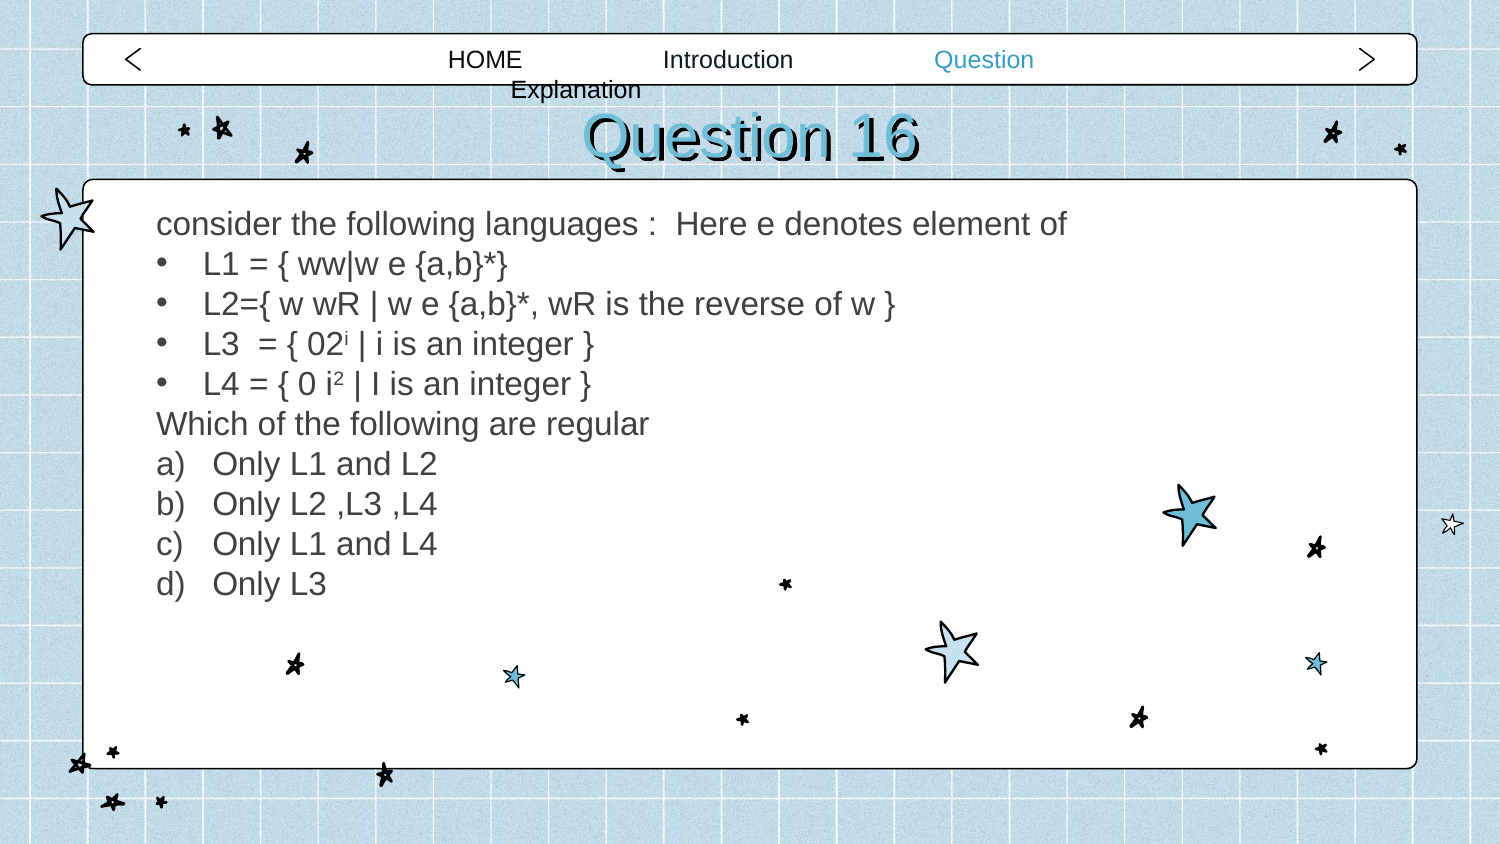

HOME                    Introduction                    Question                    Explanation

# Question 16

consider the following languages :  Here e denotes element of
L1 = { ww|w e {a,b}*}
L2={ w wR | w e {a,b}*, wR is the reverse of w }
L3  = { 02i | i is an integer }
L4 = { 0 i2 | I is an integer }
Which of the following are regular
Only L1 and L2
Only L2 ,L3 ,L4
Only L1 and L4
Only L3